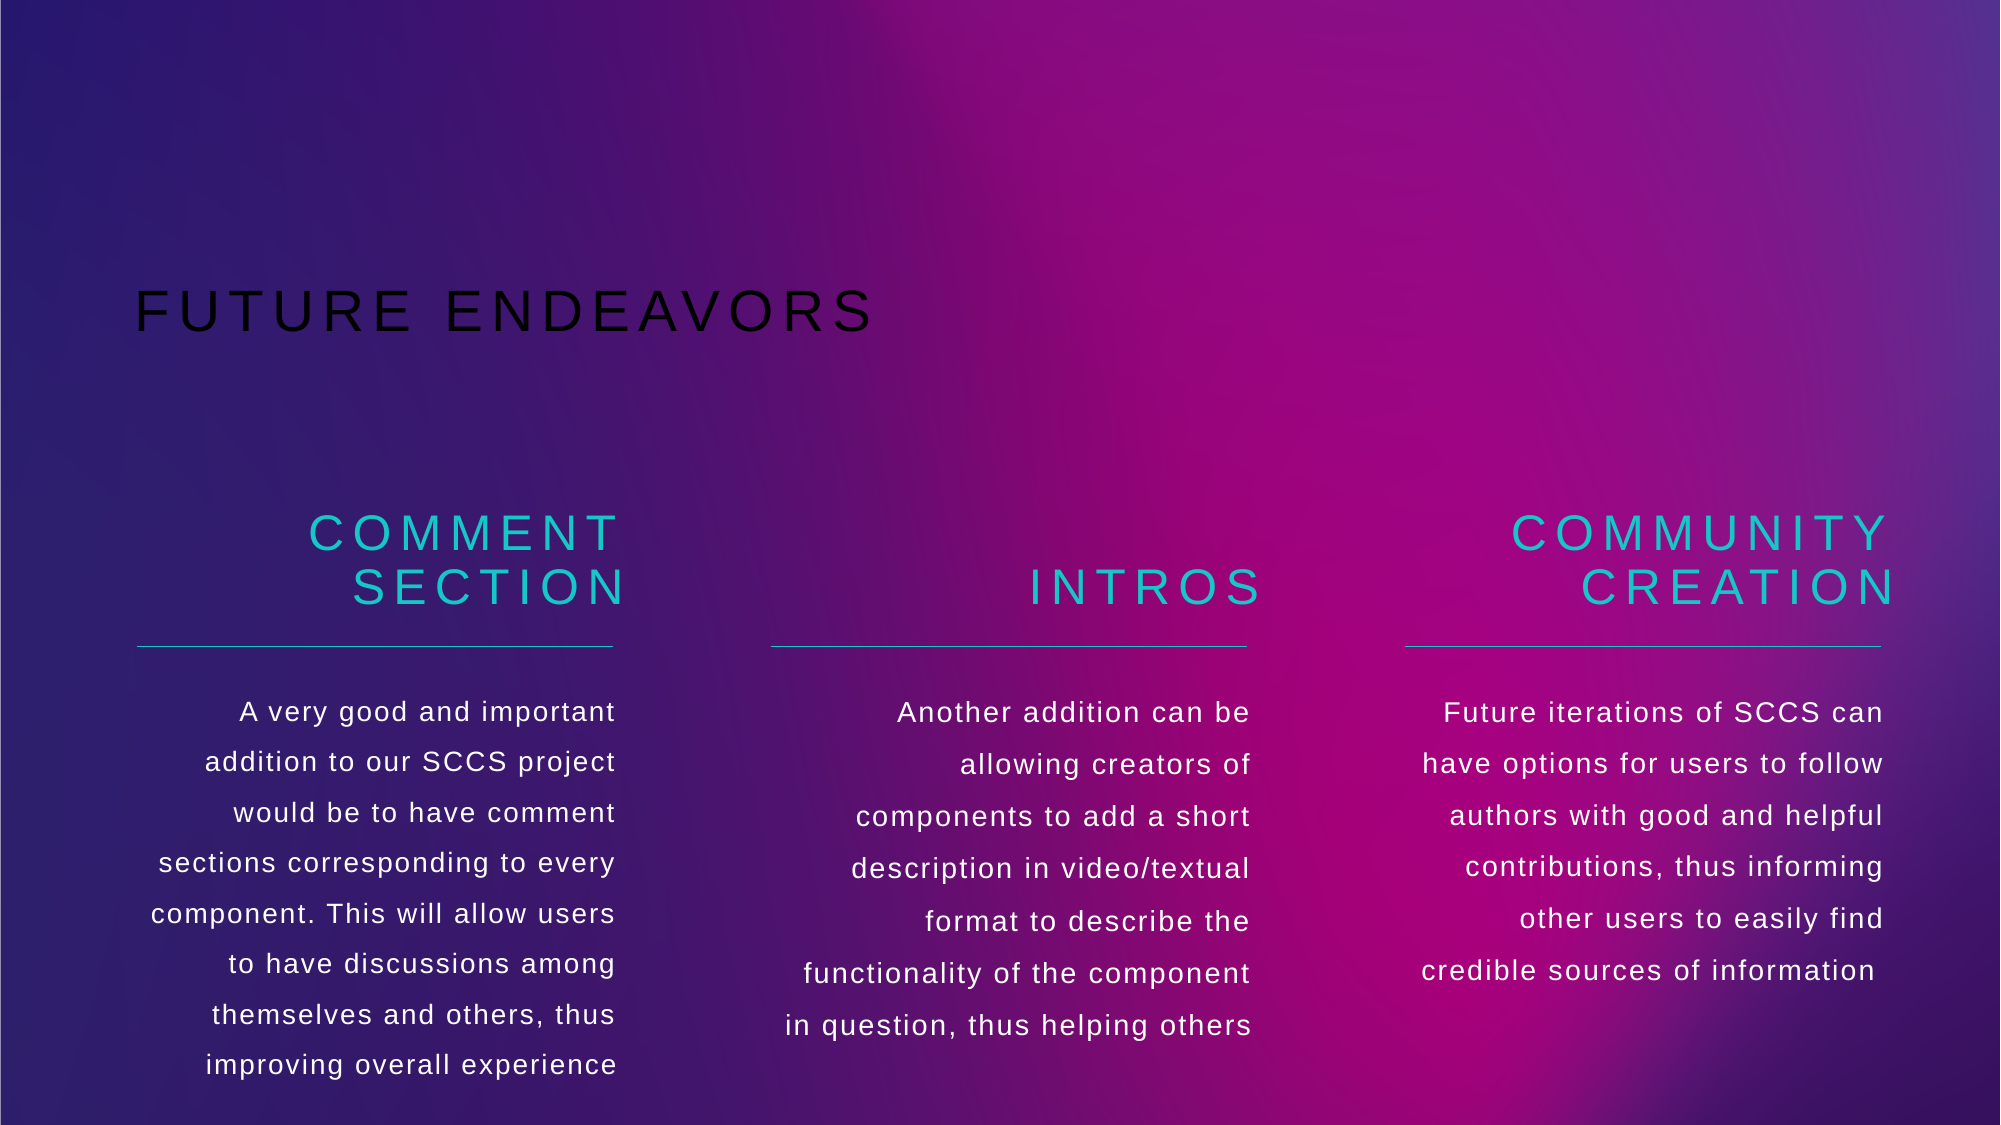

# Future endeavors
Comment section
Intros
Community creation
A very good and important addition to our SCCS project would be to have comment sections corresponding to every component. This will allow users to have discussions among themselves and others, thus improving overall experience
Another addition can be allowing creators of components to add a short description in video/textual format to describe the functionality of the component in question, thus helping others
Future iterations of SCCS can have options for users to follow authors with good and helpful contributions, thus informing other users to easily find credible sources of information